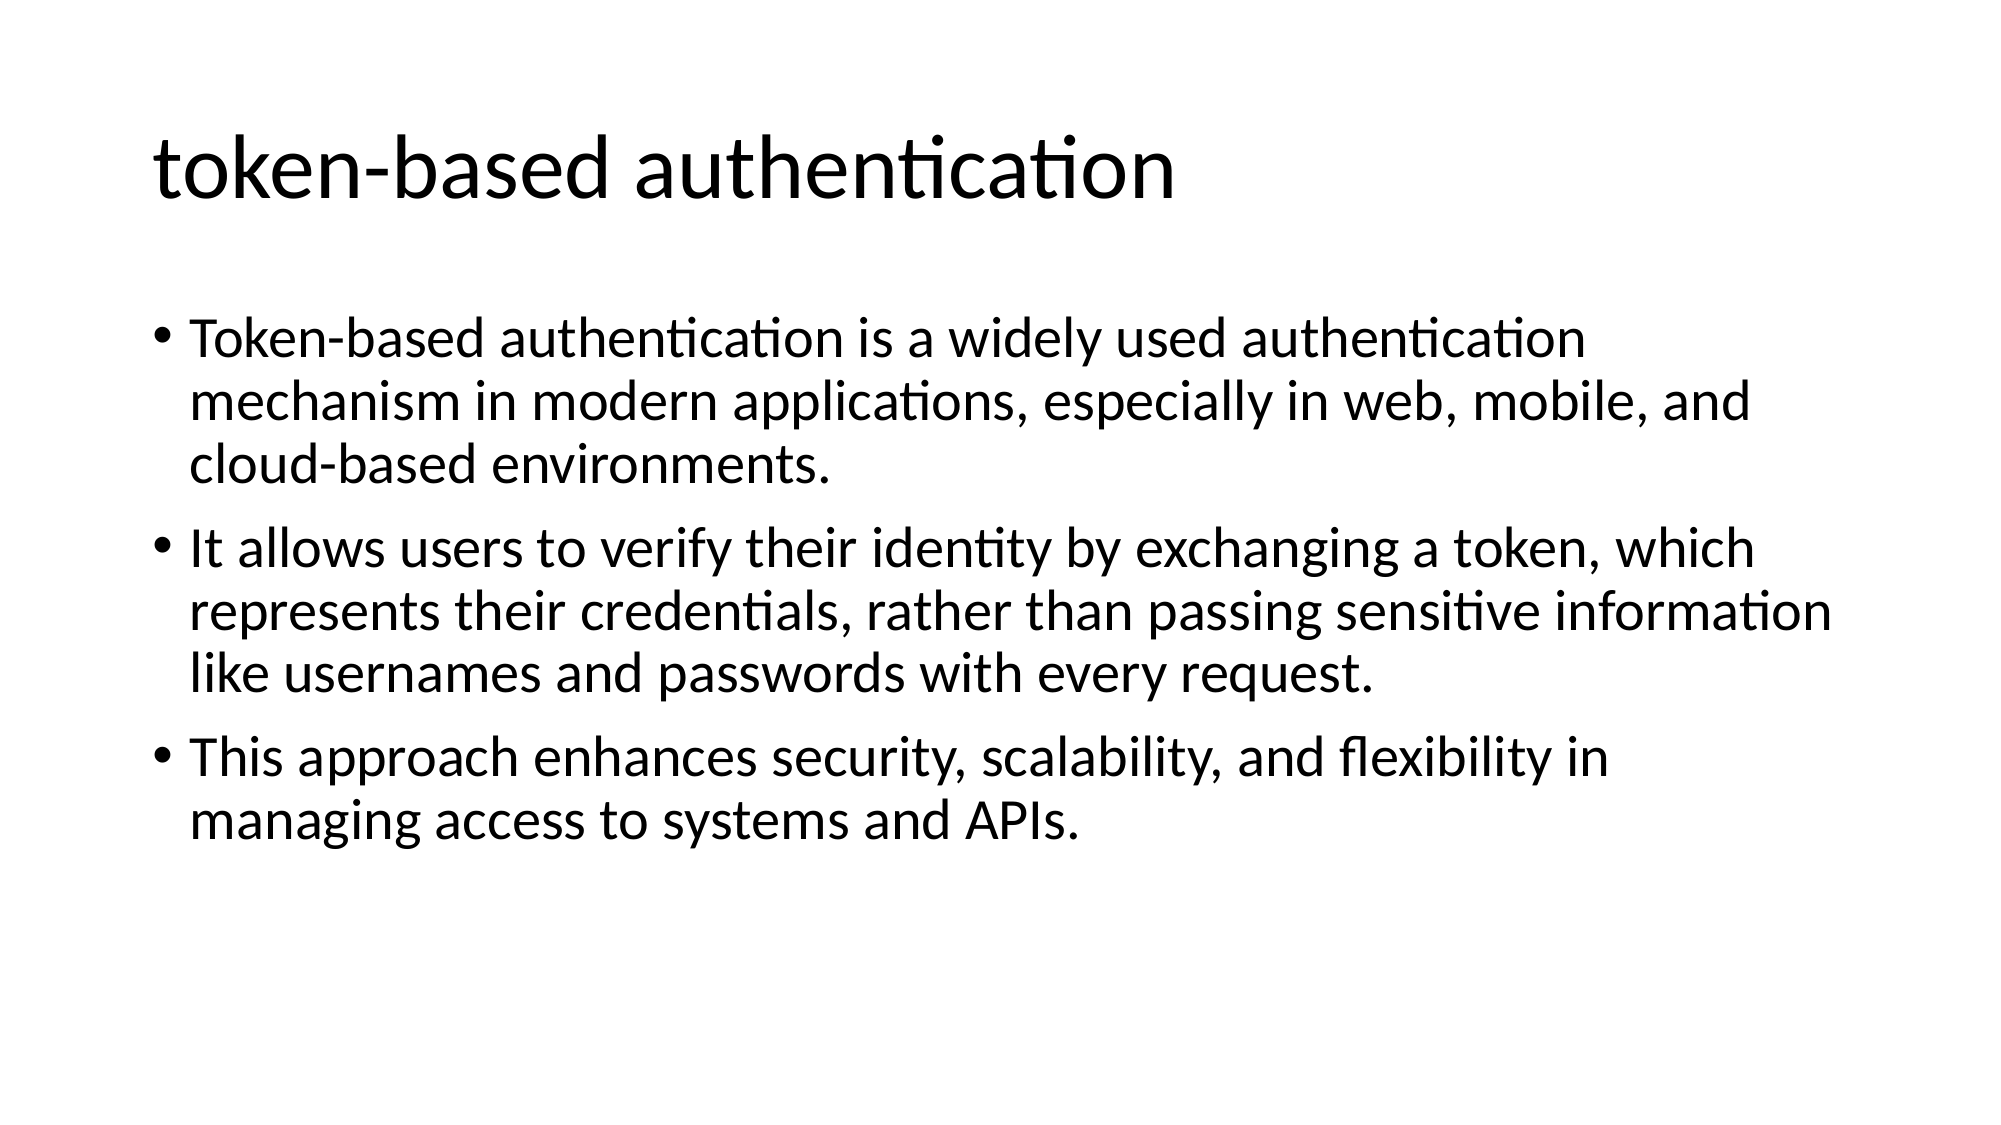

# token-based authentication
Token-based authentication is a widely used authentication mechanism in modern applications, especially in web, mobile, and cloud-based environments.
It allows users to verify their identity by exchanging a token, which represents their credentials, rather than passing sensitive information like usernames and passwords with every request.
This approach enhances security, scalability, and flexibility in managing access to systems and APIs.